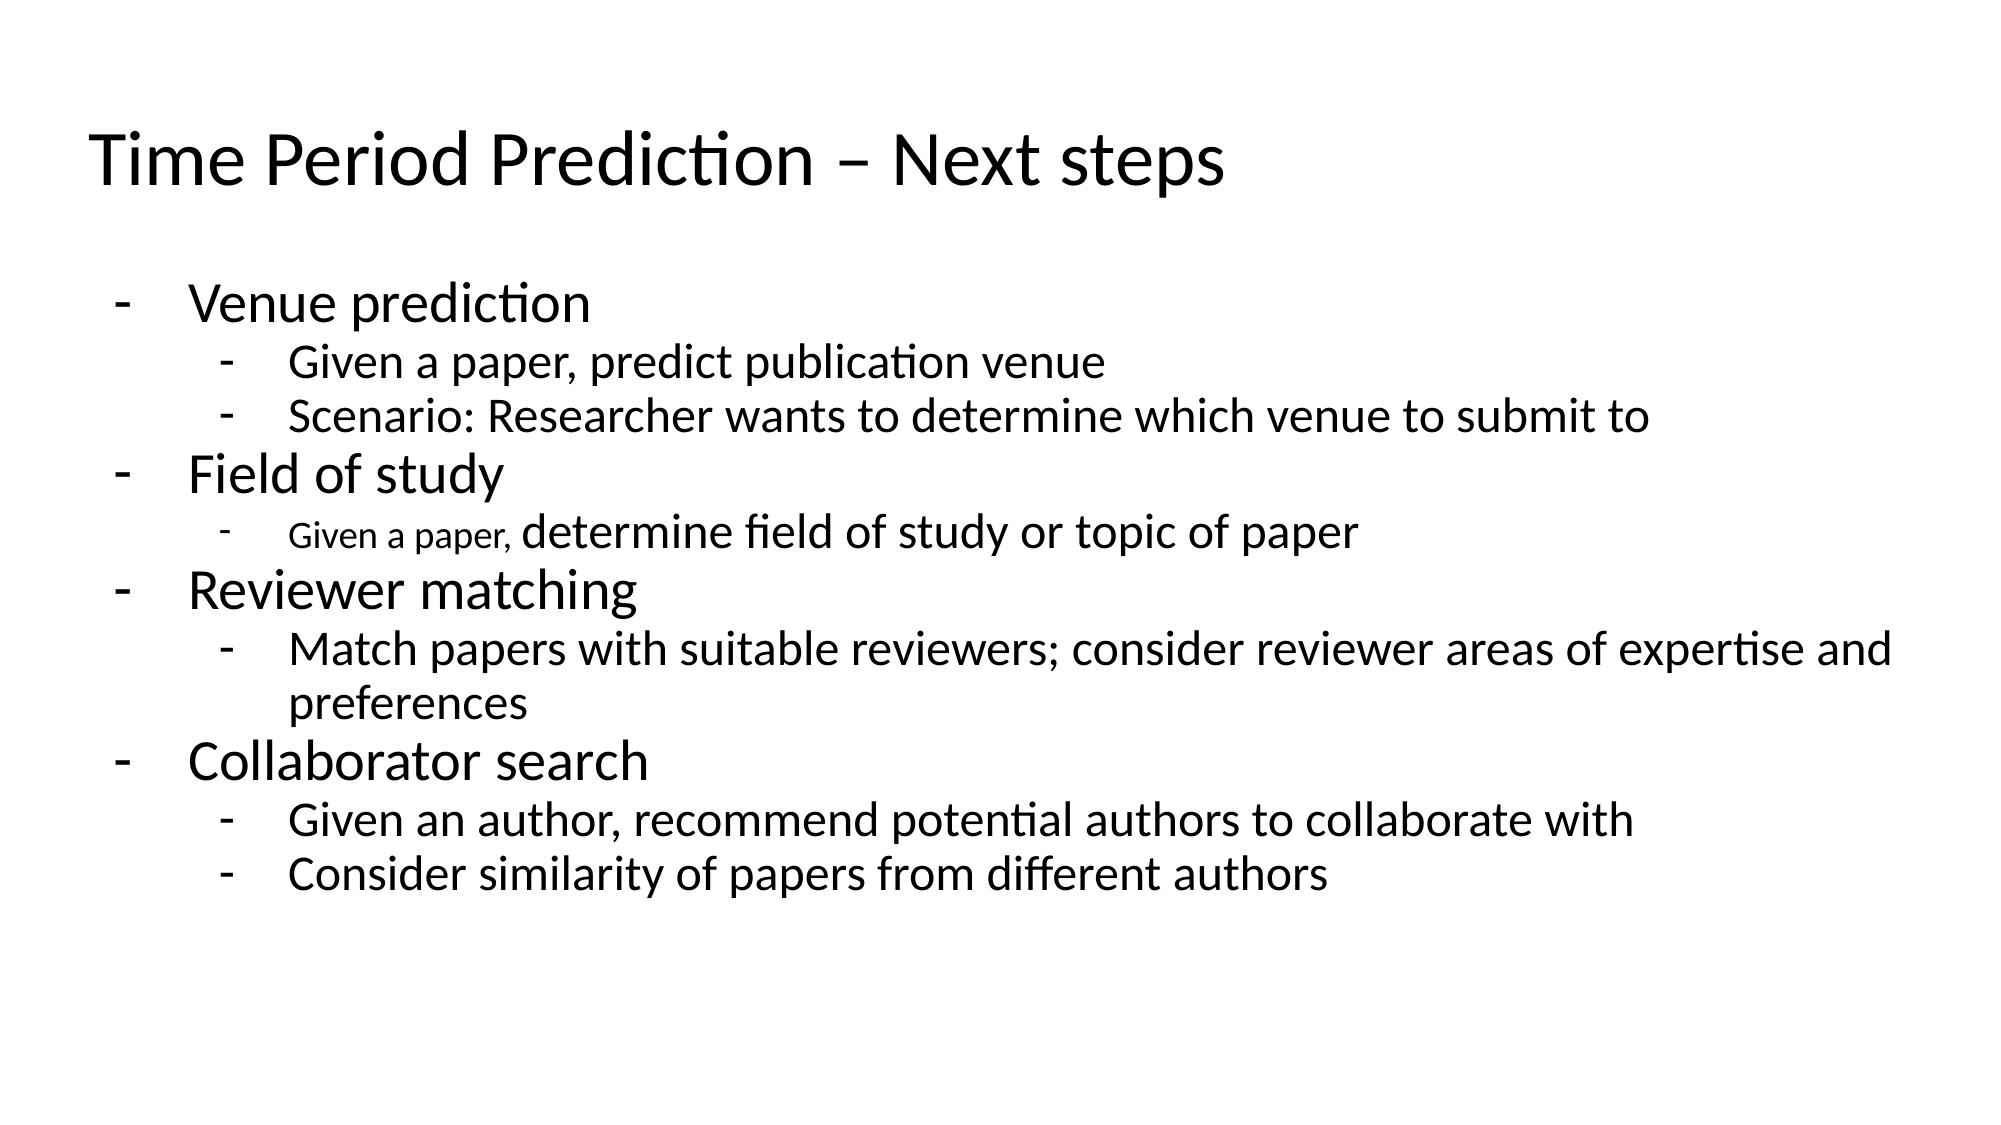

# Time Period Prediction – Next steps
Venue prediction
Given a paper, predict publication venue
Scenario: Researcher wants to determine which venue to submit to
Field of study
Given a paper, determine field of study or topic of paper
Reviewer matching
Match papers with suitable reviewers; consider reviewer areas of expertise and preferences
Collaborator search
Given an author, recommend potential authors to collaborate with
Consider similarity of papers from different authors